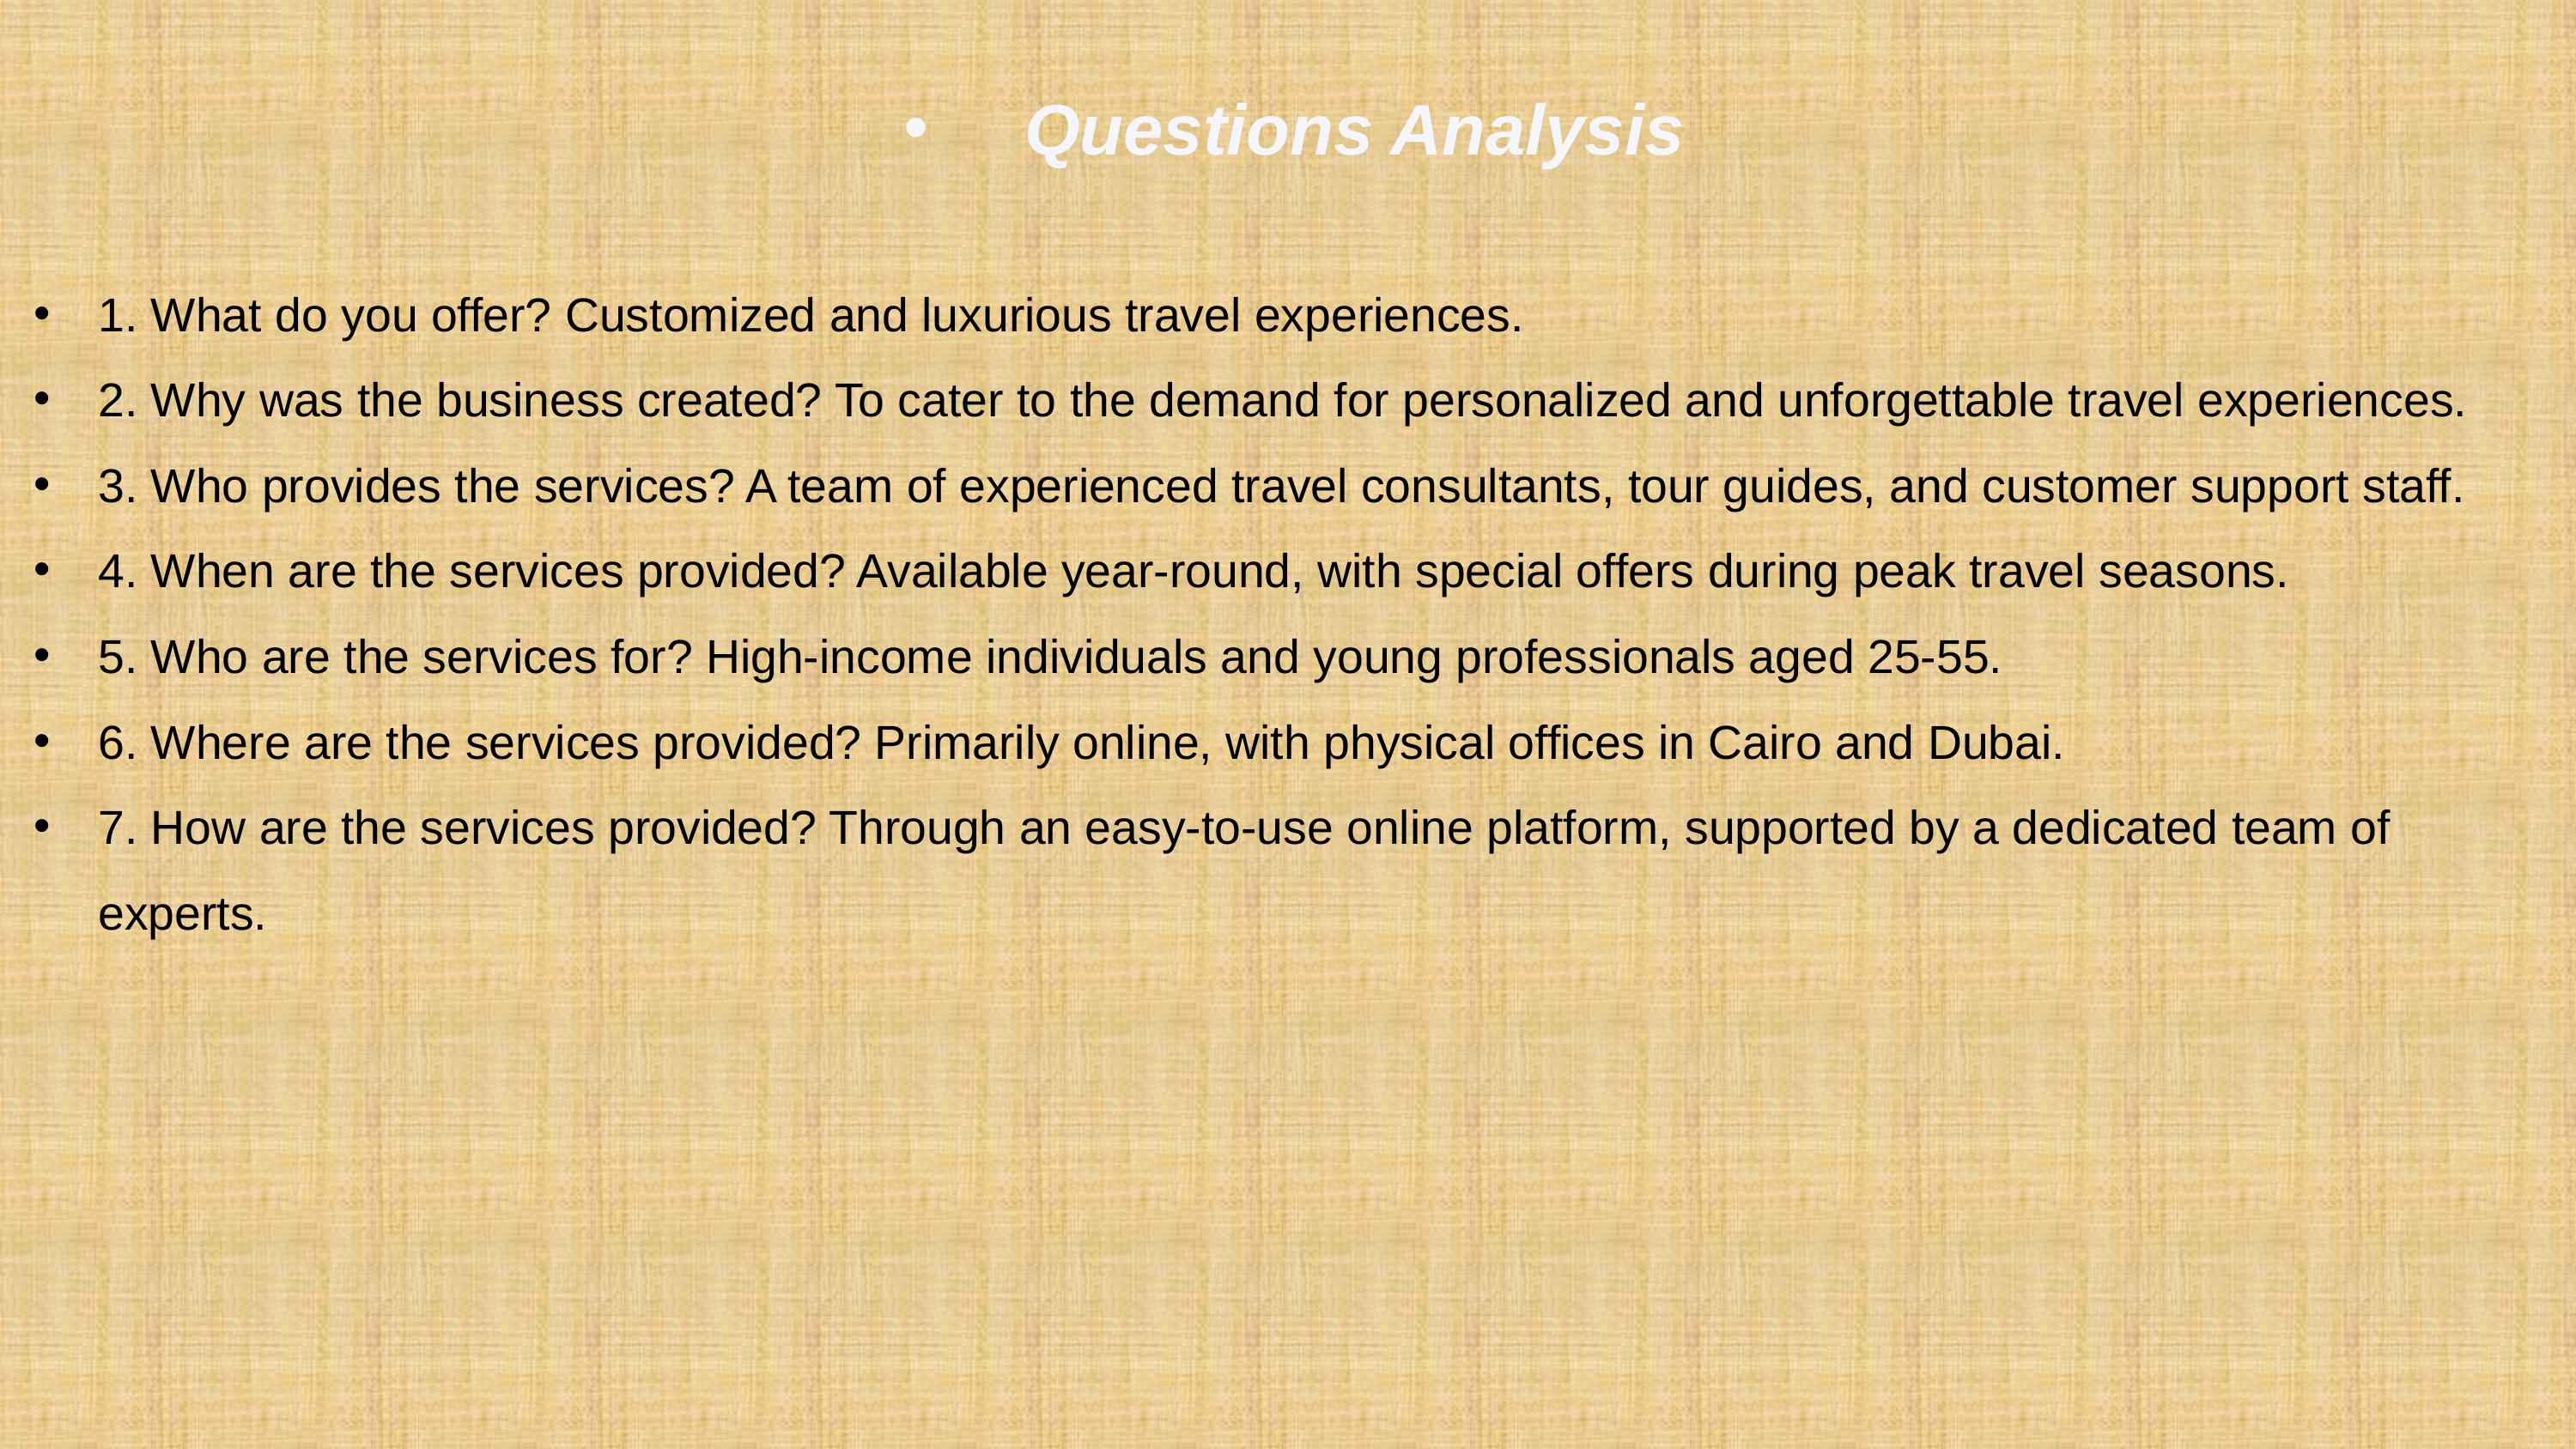

Questions Analysis
1. What do you offer? Customized and luxurious travel experiences.
2. Why was the business created? To cater to the demand for personalized and unforgettable travel experiences.
3. Who provides the services? A team of experienced travel consultants, tour guides, and customer support staff.
4. When are the services provided? Available year-round, with special offers during peak travel seasons.
5. Who are the services for? High-income individuals and young professionals aged 25-55.
6. Where are the services provided? Primarily online, with physical offices in Cairo and Dubai.
7. How are the services provided? Through an easy-to-use online platform, supported by a dedicated team of experts.